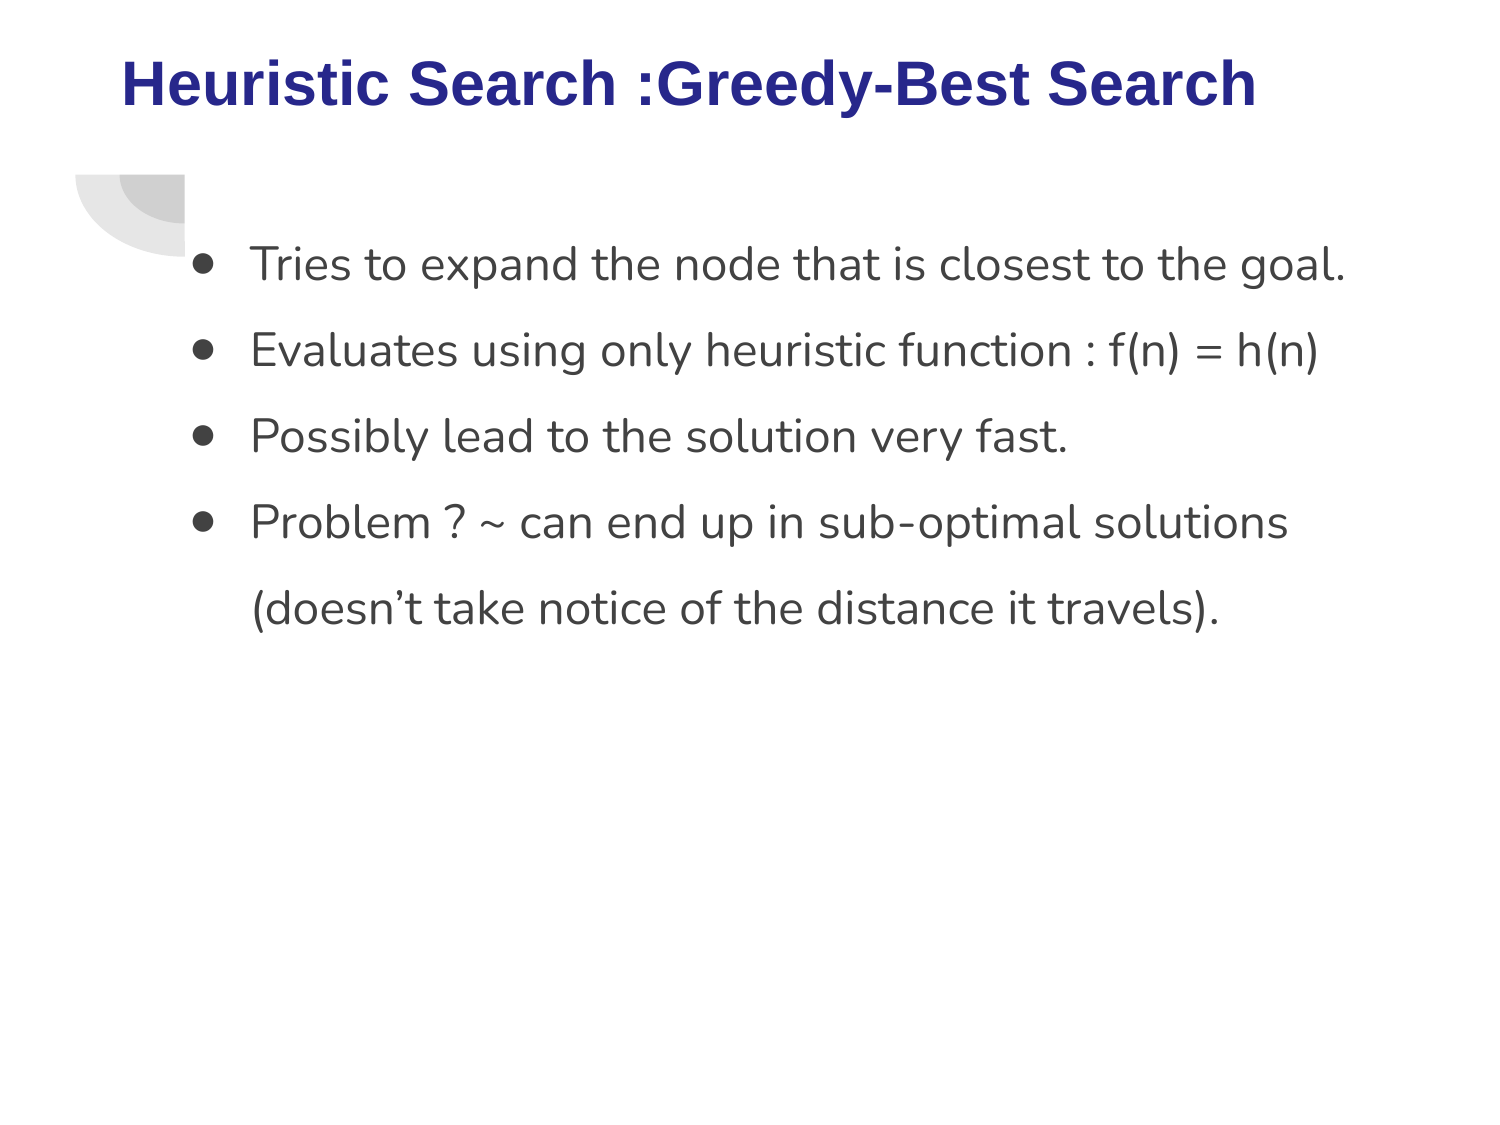

# Heuristic Search :Greedy-Best Search
Tries to expand the node that is closest to the goal.
Evaluates using only heuristic function : f(n) = h(n)
Possibly lead to the solution very fast.
Problem ? ~ can end up in sub-optimal solutions (doesn’t take notice of the distance it travels).